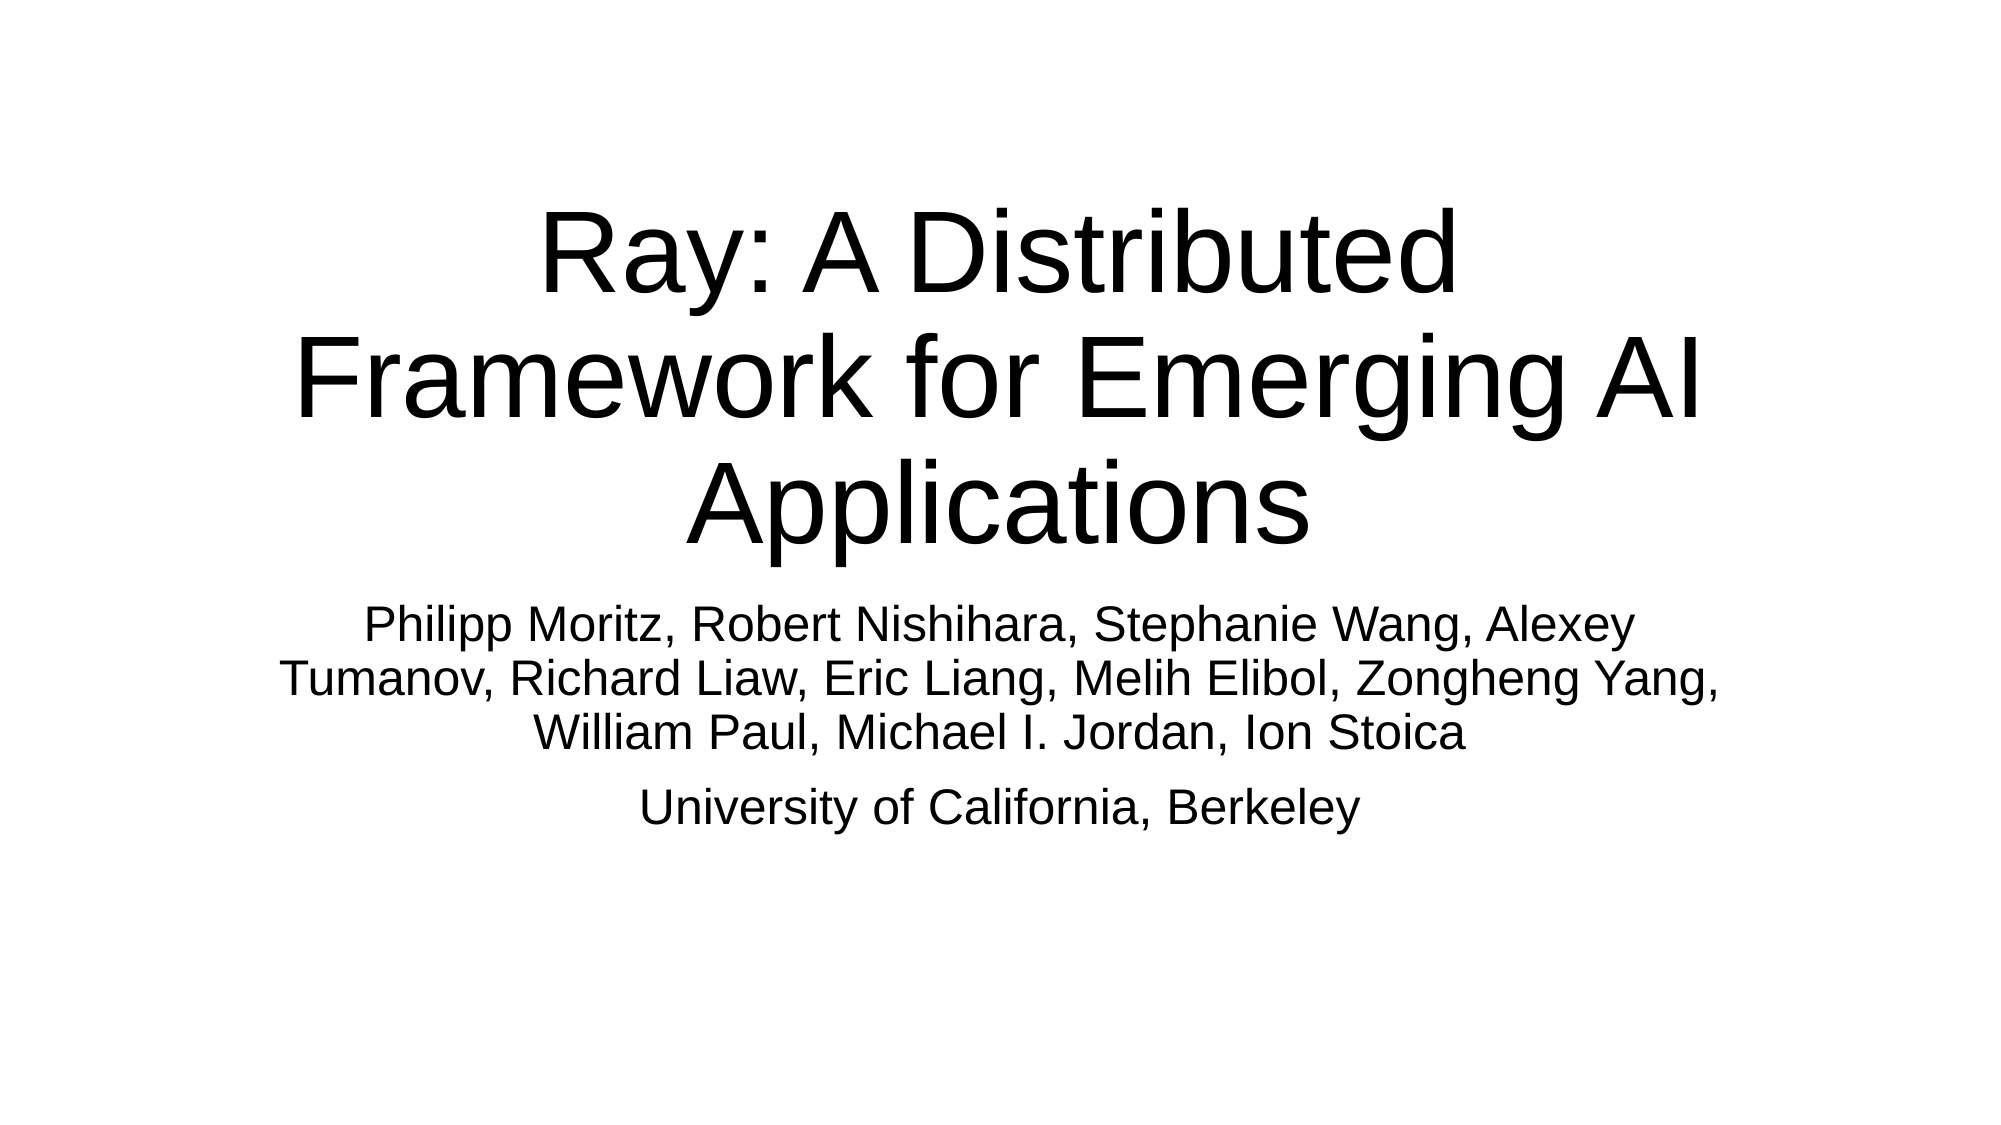

# Ray: A Distributed Framework for Emerging AI Applications
Philipp Moritz, Robert Nishihara, Stephanie Wang, Alexey Tumanov, Richard Liaw, Eric Liang, Melih Elibol, Zongheng Yang, William Paul, Michael I. Jordan, Ion Stoica
University of California, Berkeley